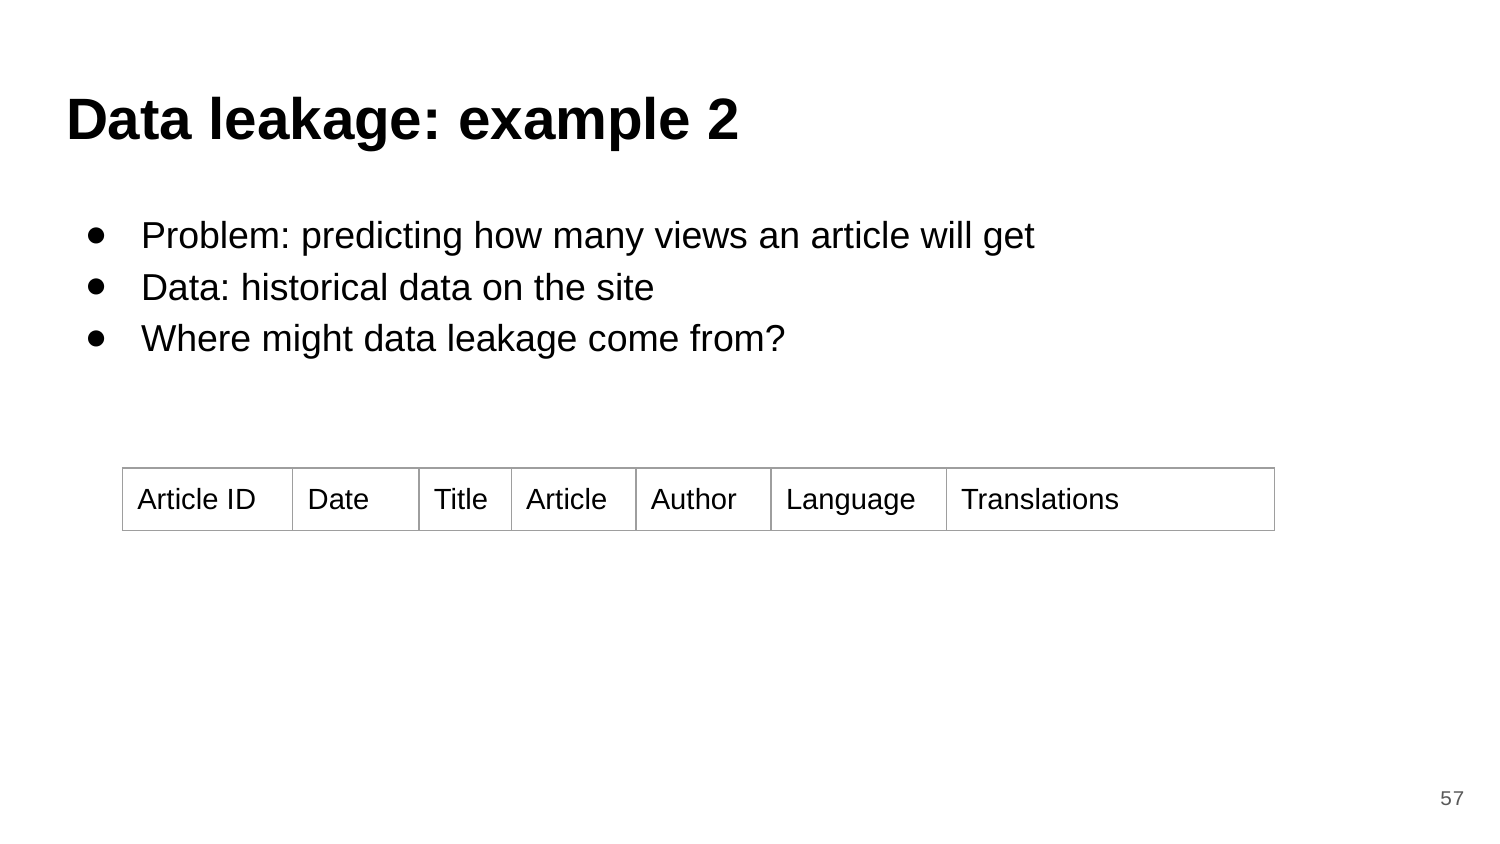

# Data leakage: example 2
Problem: predicting how many views an article will get
Data: historical data on the site
Where might data leakage come from?
| Article ID | Date | Title | Article | Author | Language | Translations |
| --- | --- | --- | --- | --- | --- | --- |
57